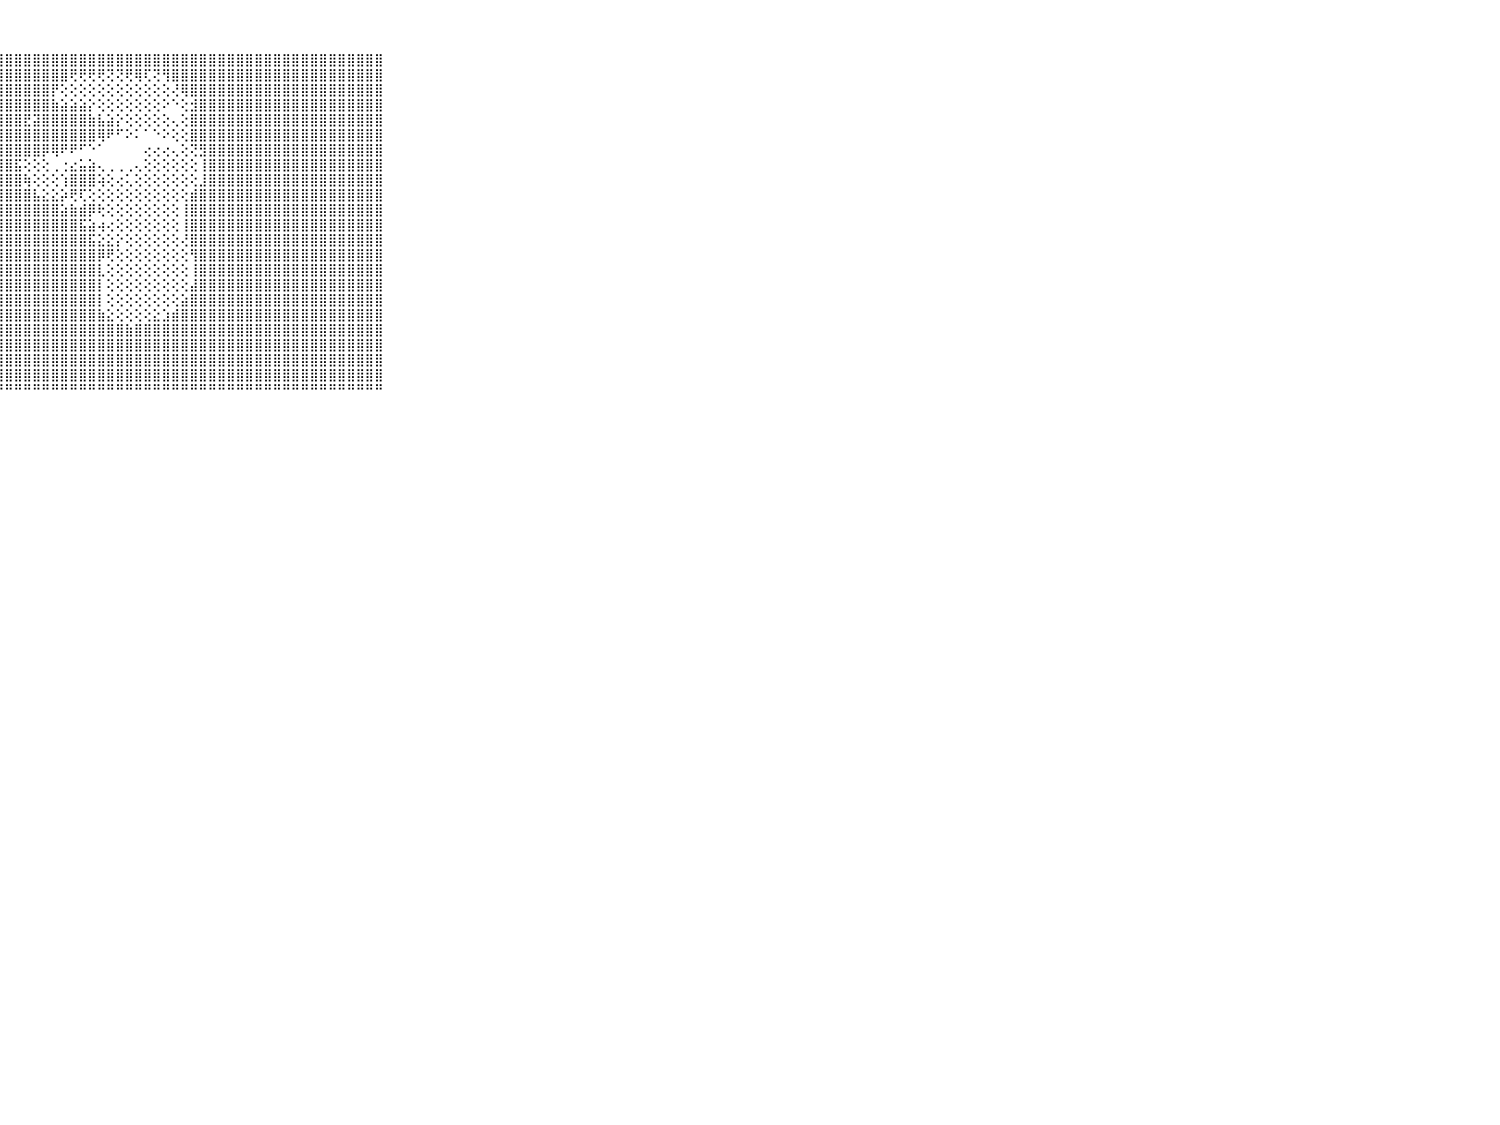

⠀⠀⠀⠀⠀⠀⠀⠀⠀⠀⠀⣿⣿⣿⣿⣿⣿⣿⣿⣿⣿⣿⣿⣿⣿⣿⣿⣿⣿⣿⣿⣿⣿⣿⣿⣿⣿⣿⣿⣿⣿⣿⣿⣿⣿⣿⣿⣿⣿⣿⣿⣿⣿⣿⣿⣿⣿⣿⣿⣿⣿⣿⣿⣿⣿⣿⣿⣿⣿⠀⠀⠀⠀⠀⠀⠀⠀⠀⠀⠀⠀
⠀⠀⠀⠀⠀⠀⠀⠀⠀⠀⠀⣿⣿⣿⣿⣿⣿⣿⣿⣿⣿⣿⣿⣿⣿⣿⣿⣿⣿⣿⣿⣿⣿⣿⣿⢟⢟⢟⢟⢝⢝⢟⢿⢏⢝⢻⣿⣿⣿⣿⣿⣿⣿⣿⣿⣿⣿⣿⣿⣿⣿⣿⣿⣿⣿⣿⣿⣿⣿⠀⠀⠀⠀⠀⠀⠀⠀⠀⠀⠀⠀
⠀⠀⠀⠀⠀⠀⠀⠀⠀⠀⠀⣿⣿⣿⣿⣿⣿⣿⣿⣿⣿⣿⣿⣿⣿⣿⣿⣿⣿⣿⣿⣿⣿⡟⢕⢕⢕⢕⢕⢕⢕⢕⢕⢕⢕⢕⢜⢿⣿⣿⣿⣿⣿⣿⣿⣿⣿⣿⣿⣿⣿⣿⣿⣿⣿⣿⣿⣿⣿⠀⠀⠀⠀⠀⠀⠀⠀⠀⠀⠀⠀
⠀⠀⠀⠀⠀⠀⠀⠀⠀⠀⠀⣿⣿⣿⣿⣿⣿⣿⣿⣿⣿⣿⣿⣿⣿⣿⣿⣿⣿⣿⣿⣿⣿⣷⣵⣵⣵⡕⢕⢕⢕⢕⢕⢕⢕⠕⠑⢕⣺⣿⣿⣿⣿⣿⣿⣿⣿⣿⣿⣿⣿⣿⣿⣿⣿⣿⣿⣿⣿⠀⠀⠀⠀⠀⠀⠀⠀⠀⠀⠀⠀
⠀⠀⠀⠀⠀⠀⠀⠀⠀⠀⠀⣿⣿⣿⣿⣿⣿⣿⣿⣿⣿⣿⣿⣿⣿⣿⣿⣿⣿⣿⣟⣽⣿⣿⣿⣿⣿⣷⣧⣵⡕⢕⢕⢕⢕⢕⢄⢕⣿⣿⣿⣿⣿⣿⣿⣿⣿⣿⣿⣿⣿⣿⣿⣿⣿⣿⣿⣿⣿⠀⠀⠀⠀⠀⠀⠀⠀⠀⠀⠀⠀
⠀⠀⠀⠀⠀⠀⠀⠀⠀⠀⠀⣿⣿⣿⣿⣿⣿⣿⣿⣿⣿⣿⣿⣿⣿⣿⣿⣿⣿⣿⣿⣿⣿⣿⣿⣿⣿⣿⢿⠟⠋⠕⠅⠁⠑⠕⢕⢕⣿⣿⣿⣿⣿⣿⣿⣿⣿⣿⣿⣿⣿⣿⣿⣿⣿⣿⣿⣿⣿⠀⠀⠀⠀⠀⠀⠀⠀⠀⠀⠀⠀
⠀⠀⠀⠀⠀⠀⠀⠀⠀⠀⠀⣿⣿⣿⣿⣿⣿⣿⣿⣿⣿⣿⣿⣿⣿⣿⣿⣿⣿⣿⣿⣿⡿⢿⠟⠟⠋⠑⠁⠀⠀⠀⠀⢔⢔⢔⢄⢕⢝⣻⣿⣿⣿⣿⣿⣿⣿⣿⣿⣿⣿⣿⣿⣿⣿⣿⣿⣿⣿⠀⠀⠀⠀⠀⠀⠀⠀⠀⠀⠀⠀
⠀⠀⠀⠀⠀⠀⠀⠀⠀⠀⠀⣿⣿⣿⣿⣿⣿⣿⣿⣿⣿⣿⣿⣿⣿⣿⣿⣿⣿⣯⢕⢕⢕⢀⢐⣔⣥⣵⢄⢀⢀⢀⢄⢕⢕⢕⢕⢕⢕⢸⣿⣿⣿⣿⣿⣿⣿⣿⣿⣿⣿⣿⣿⣿⣿⣿⣿⣿⣿⠀⠀⠀⠀⠀⠀⠀⠀⠀⠀⠀⠀
⠀⠀⠀⠀⠀⠀⠀⠀⠀⠀⠀⣿⣿⣿⣿⣿⣿⣿⣿⣿⣿⣿⣿⣿⣿⣿⣿⣿⣿⣿⢷⢕⢕⢕⢱⣿⣿⣿⢵⢕⢔⢅⢕⢕⢕⢕⢕⢕⢕⣸⣿⣿⣿⣿⣿⣿⣿⣿⣿⣿⣿⣿⣿⣿⣿⣿⣿⣿⣿⠀⠀⠀⠀⠀⠀⠀⠀⠀⠀⠀⠀
⠀⠀⠀⠀⠀⠀⠀⠀⠀⠀⠀⣿⣿⣿⣿⣿⣿⣿⣿⣿⣿⣿⣿⣿⣿⣿⣿⣿⣿⣿⣿⣧⣕⣕⡵⢟⢏⢕⢕⢕⢕⢕⢕⢕⢕⢕⢕⢕⣾⣿⣿⣿⣿⣿⣿⣿⣿⣿⣿⣿⣿⣿⣿⣿⣿⣿⣿⣿⣿⠀⠀⠀⠀⠀⠀⠀⠀⠀⠀⠀⠀
⠀⠀⠀⠀⠀⠀⠀⠀⠀⠀⠀⣿⣿⣿⣿⣿⣿⣿⣿⣿⣿⣿⣿⣿⣿⣿⣿⣿⣿⣿⣿⣿⣿⣿⣵⣷⣾⡿⢗⢕⢕⢕⢕⢕⢕⢕⢕⢸⣿⣿⣿⣿⣿⣿⣿⣿⣿⣿⣿⣿⣿⣿⣿⣿⣿⣿⣿⣿⣿⠀⠀⠀⠀⠀⠀⠀⠀⠀⠀⠀⠀
⠀⠀⠀⠀⠀⠀⠀⠀⠀⠀⠀⣿⣿⣿⣿⣿⣿⣿⣿⣿⣿⣿⣿⣿⣿⣿⣿⣿⣿⣿⣿⣿⣿⣿⣿⣿⣯⣵⢴⢔⢕⢕⢕⢕⢕⢕⢕⢸⣿⣿⣿⣿⣿⣿⣿⣿⣿⣿⣿⣿⣿⣿⣿⣿⣿⣿⣿⣿⣿⠀⠀⠀⠀⠀⠀⠀⠀⠀⠀⠀⠀
⠀⠀⠀⠀⠀⠀⠀⠀⠀⠀⠀⣿⣿⣿⣿⣿⣿⣿⣿⣿⣿⣿⣿⣿⣿⣿⣿⣿⣿⣿⣿⣿⣿⣿⣿⣿⣿⣯⣕⣕⡕⢕⢕⢕⢕⢕⢕⢜⣿⣿⣿⣿⣿⣿⣿⣿⣿⣿⣿⣿⣿⣿⣿⣿⣿⣿⣿⣿⣿⠀⠀⠀⠀⠀⠀⠀⠀⠀⠀⠀⠀
⠀⠀⠀⠀⠀⠀⠀⠀⠀⠀⠀⣿⣿⣿⣿⣿⣿⣿⣿⣿⣿⣿⣿⣿⣿⣿⣿⣿⣿⣿⣿⣿⣿⣿⣿⣿⣿⣿⡿⢟⢕⢕⢕⢕⢕⢕⢕⢕⢻⣿⣿⣿⣿⣿⣿⣿⣿⣿⣿⣿⣿⣿⣿⣿⣿⣿⣿⣿⣿⠀⠀⠀⠀⠀⠀⠀⠀⠀⠀⠀⠀
⠀⠀⠀⠀⠀⠀⠀⠀⠀⠀⠀⣿⣿⣿⣿⣿⣿⣿⣿⣿⣿⣿⣿⣿⣿⣿⣿⣿⣿⣿⣿⣿⣿⣿⣿⣿⣿⣿⣇⢕⢕⢕⢕⢕⢕⢕⢕⢕⢸⣿⣿⣿⣿⣿⣿⣿⣿⣿⣿⣿⣿⣿⣿⣿⣿⣿⣿⣿⣿⠀⠀⠀⠀⠀⠀⠀⠀⠀⠀⠀⠀
⠀⠀⠀⠀⠀⠀⠀⠀⠀⠀⠀⣿⣿⣿⣿⣿⣿⣿⣿⣿⣿⣿⣿⣿⣿⣿⣿⣿⣿⣿⣿⣿⣿⣿⣿⣿⣿⣿⡇⢕⢕⢕⢕⢕⢕⢕⢕⢕⣼⣿⣿⣿⣿⣿⣿⣿⣿⣿⣿⣿⣿⣿⣿⣿⣿⣿⣿⣿⣿⠀⠀⠀⠀⠀⠀⠀⠀⠀⠀⠀⠀
⠀⠀⠀⠀⠀⠀⠀⠀⠀⠀⠀⣿⣿⣿⣿⣿⣿⣿⣿⣿⣿⣿⣿⣿⣿⣿⣿⣿⣿⣿⣿⣿⣿⣿⣿⣿⣿⣿⡇⢕⢕⢕⢕⢕⢕⢕⢕⣵⣿⣿⣿⣿⣿⣿⣿⣿⣿⣿⣿⣿⣿⣿⣿⣿⣿⣿⣿⣿⣿⠀⠀⠀⠀⠀⠀⠀⠀⠀⠀⠀⠀
⠀⠀⠀⠀⠀⠀⠀⠀⠀⠀⠀⣿⣿⣿⣿⣿⣿⣿⣿⣿⣿⣿⣿⣿⣿⣿⣿⣿⣿⣿⣿⣿⣿⣿⣿⣿⣿⣿⣷⣕⢕⢕⢕⢕⣕⣱⣾⣿⣿⣿⣿⣿⣿⣿⣿⣿⣿⣿⣿⣿⣿⣿⣿⣿⣿⣿⣿⣿⣿⠀⠀⠀⠀⠀⠀⠀⠀⠀⠀⠀⠀
⠀⠀⠀⠀⠀⠀⠀⠀⠀⠀⠀⣿⣿⣿⣿⣿⣿⣿⣿⣿⣿⣿⣿⣿⣿⣿⣿⣿⣿⣿⣿⣿⣿⣿⣿⣿⣿⣿⣿⣿⣿⣷⣿⣿⣿⣿⣿⣿⣿⣿⣿⣿⣿⣿⣿⣿⣿⣿⣿⣿⣿⣿⣿⣿⣿⣿⣿⣿⣿⠀⠀⠀⠀⠀⠀⠀⠀⠀⠀⠀⠀
⠀⠀⠀⠀⠀⠀⠀⠀⠀⠀⠀⣿⣿⣿⣿⣿⣿⣿⣿⣿⣿⣿⣿⣿⣿⣿⣿⣿⣿⣿⣿⣿⣿⣿⣿⣿⣿⣿⣿⣿⣿⣿⣿⣿⣿⣿⣿⣿⣿⣿⣿⣿⣿⣿⣿⣿⣿⣿⣿⣿⣿⣿⣿⣿⣿⣿⣿⣿⣿⠀⠀⠀⠀⠀⠀⠀⠀⠀⠀⠀⠀
⠀⠀⠀⠀⠀⠀⠀⠀⠀⠀⠀⣿⣿⣿⣿⣿⣿⣿⣿⣿⣿⣿⣿⣿⣿⣿⣿⣿⣿⣿⣿⣿⣿⣿⣿⣿⣿⣿⣿⣿⣿⣿⣿⣿⣿⣿⣿⣿⣿⣿⣿⣿⣿⣿⣿⣿⣿⣿⣿⣿⣿⣿⣿⣿⣿⣿⣿⣿⣿⠀⠀⠀⠀⠀⠀⠀⠀⠀⠀⠀⠀
⠀⠀⠀⠀⠀⠀⠀⠀⠀⠀⠀⣿⣿⣿⣿⣿⣿⣿⣿⣿⣿⣿⣿⣿⣿⣿⣿⣿⣿⣿⣿⣿⣿⣿⣿⣿⣿⣿⣿⣿⣿⣿⣿⣿⣿⣿⣿⣿⣿⣿⣿⣿⣿⣿⣿⣿⣿⣿⣿⣿⣿⣿⣿⣿⣿⣿⣿⣿⣿⠀⠀⠀⠀⠀⠀⠀⠀⠀⠀⠀⠀
⠀⠀⠀⠀⠀⠀⠀⠀⠀⠀⠀⠛⠛⠛⠛⠛⠛⠛⠛⠛⠛⠛⠛⠛⠛⠛⠛⠛⠛⠛⠛⠛⠛⠛⠛⠛⠛⠛⠛⠛⠛⠛⠛⠛⠛⠛⠛⠛⠛⠛⠛⠛⠛⠛⠛⠛⠛⠛⠛⠛⠛⠛⠛⠛⠛⠛⠛⠛⠛⠀⠀⠀⠀⠀⠀⠀⠀⠀⠀⠀⠀